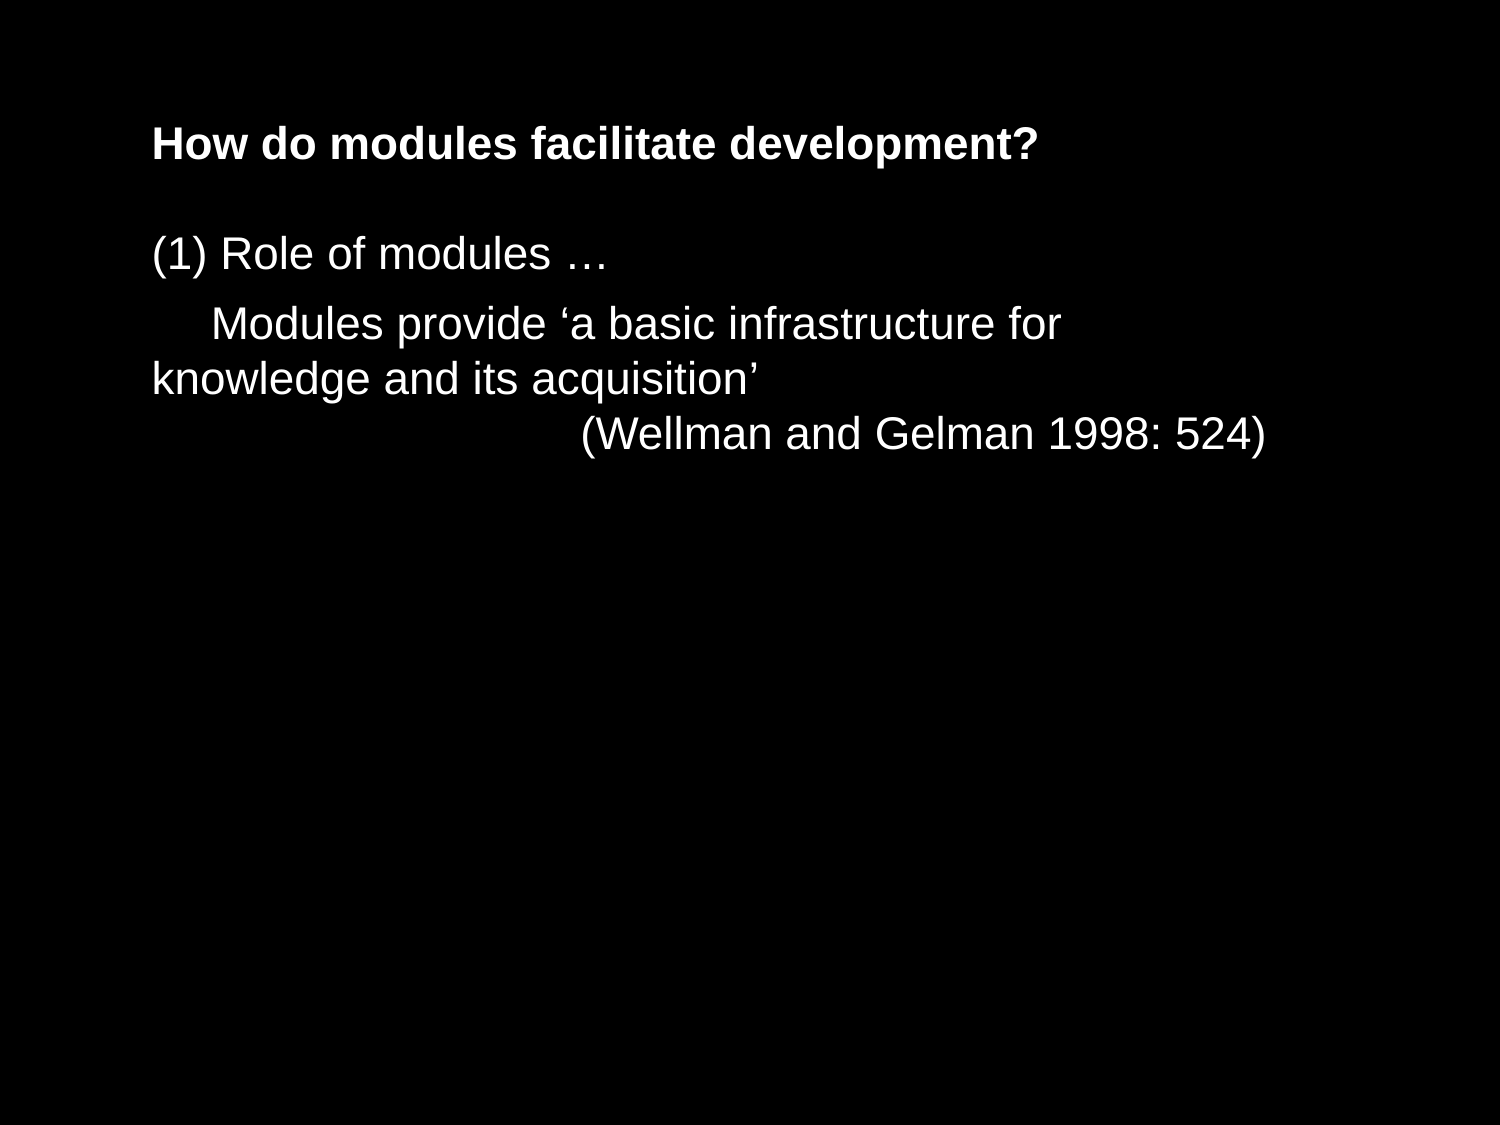

How do modules facilitate development?

(1) Role of modules …
	Modules provide ‘a basic infrastructure for knowledge and its acquisition’
(Wellman and Gelman 1998: 524)